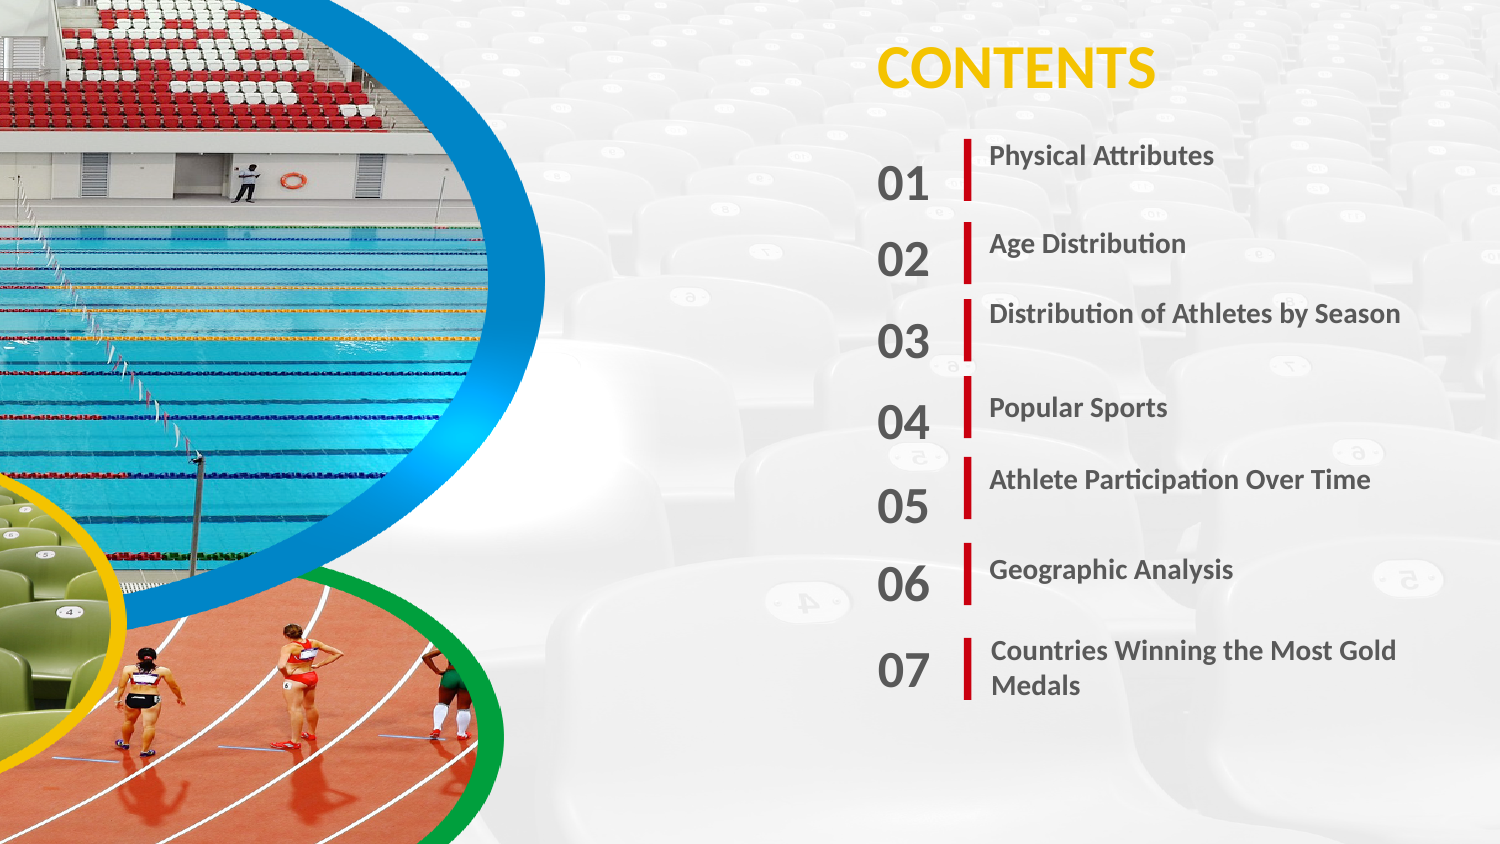

CONTENTS
Physical Attributes
01

02
Age Distribution

Distribution of Athletes by Season
03

04
Popular Sports
Athlete Participation Over Time
05

06
Geographic Analysis

Countries Winning the Most Gold Medals
07